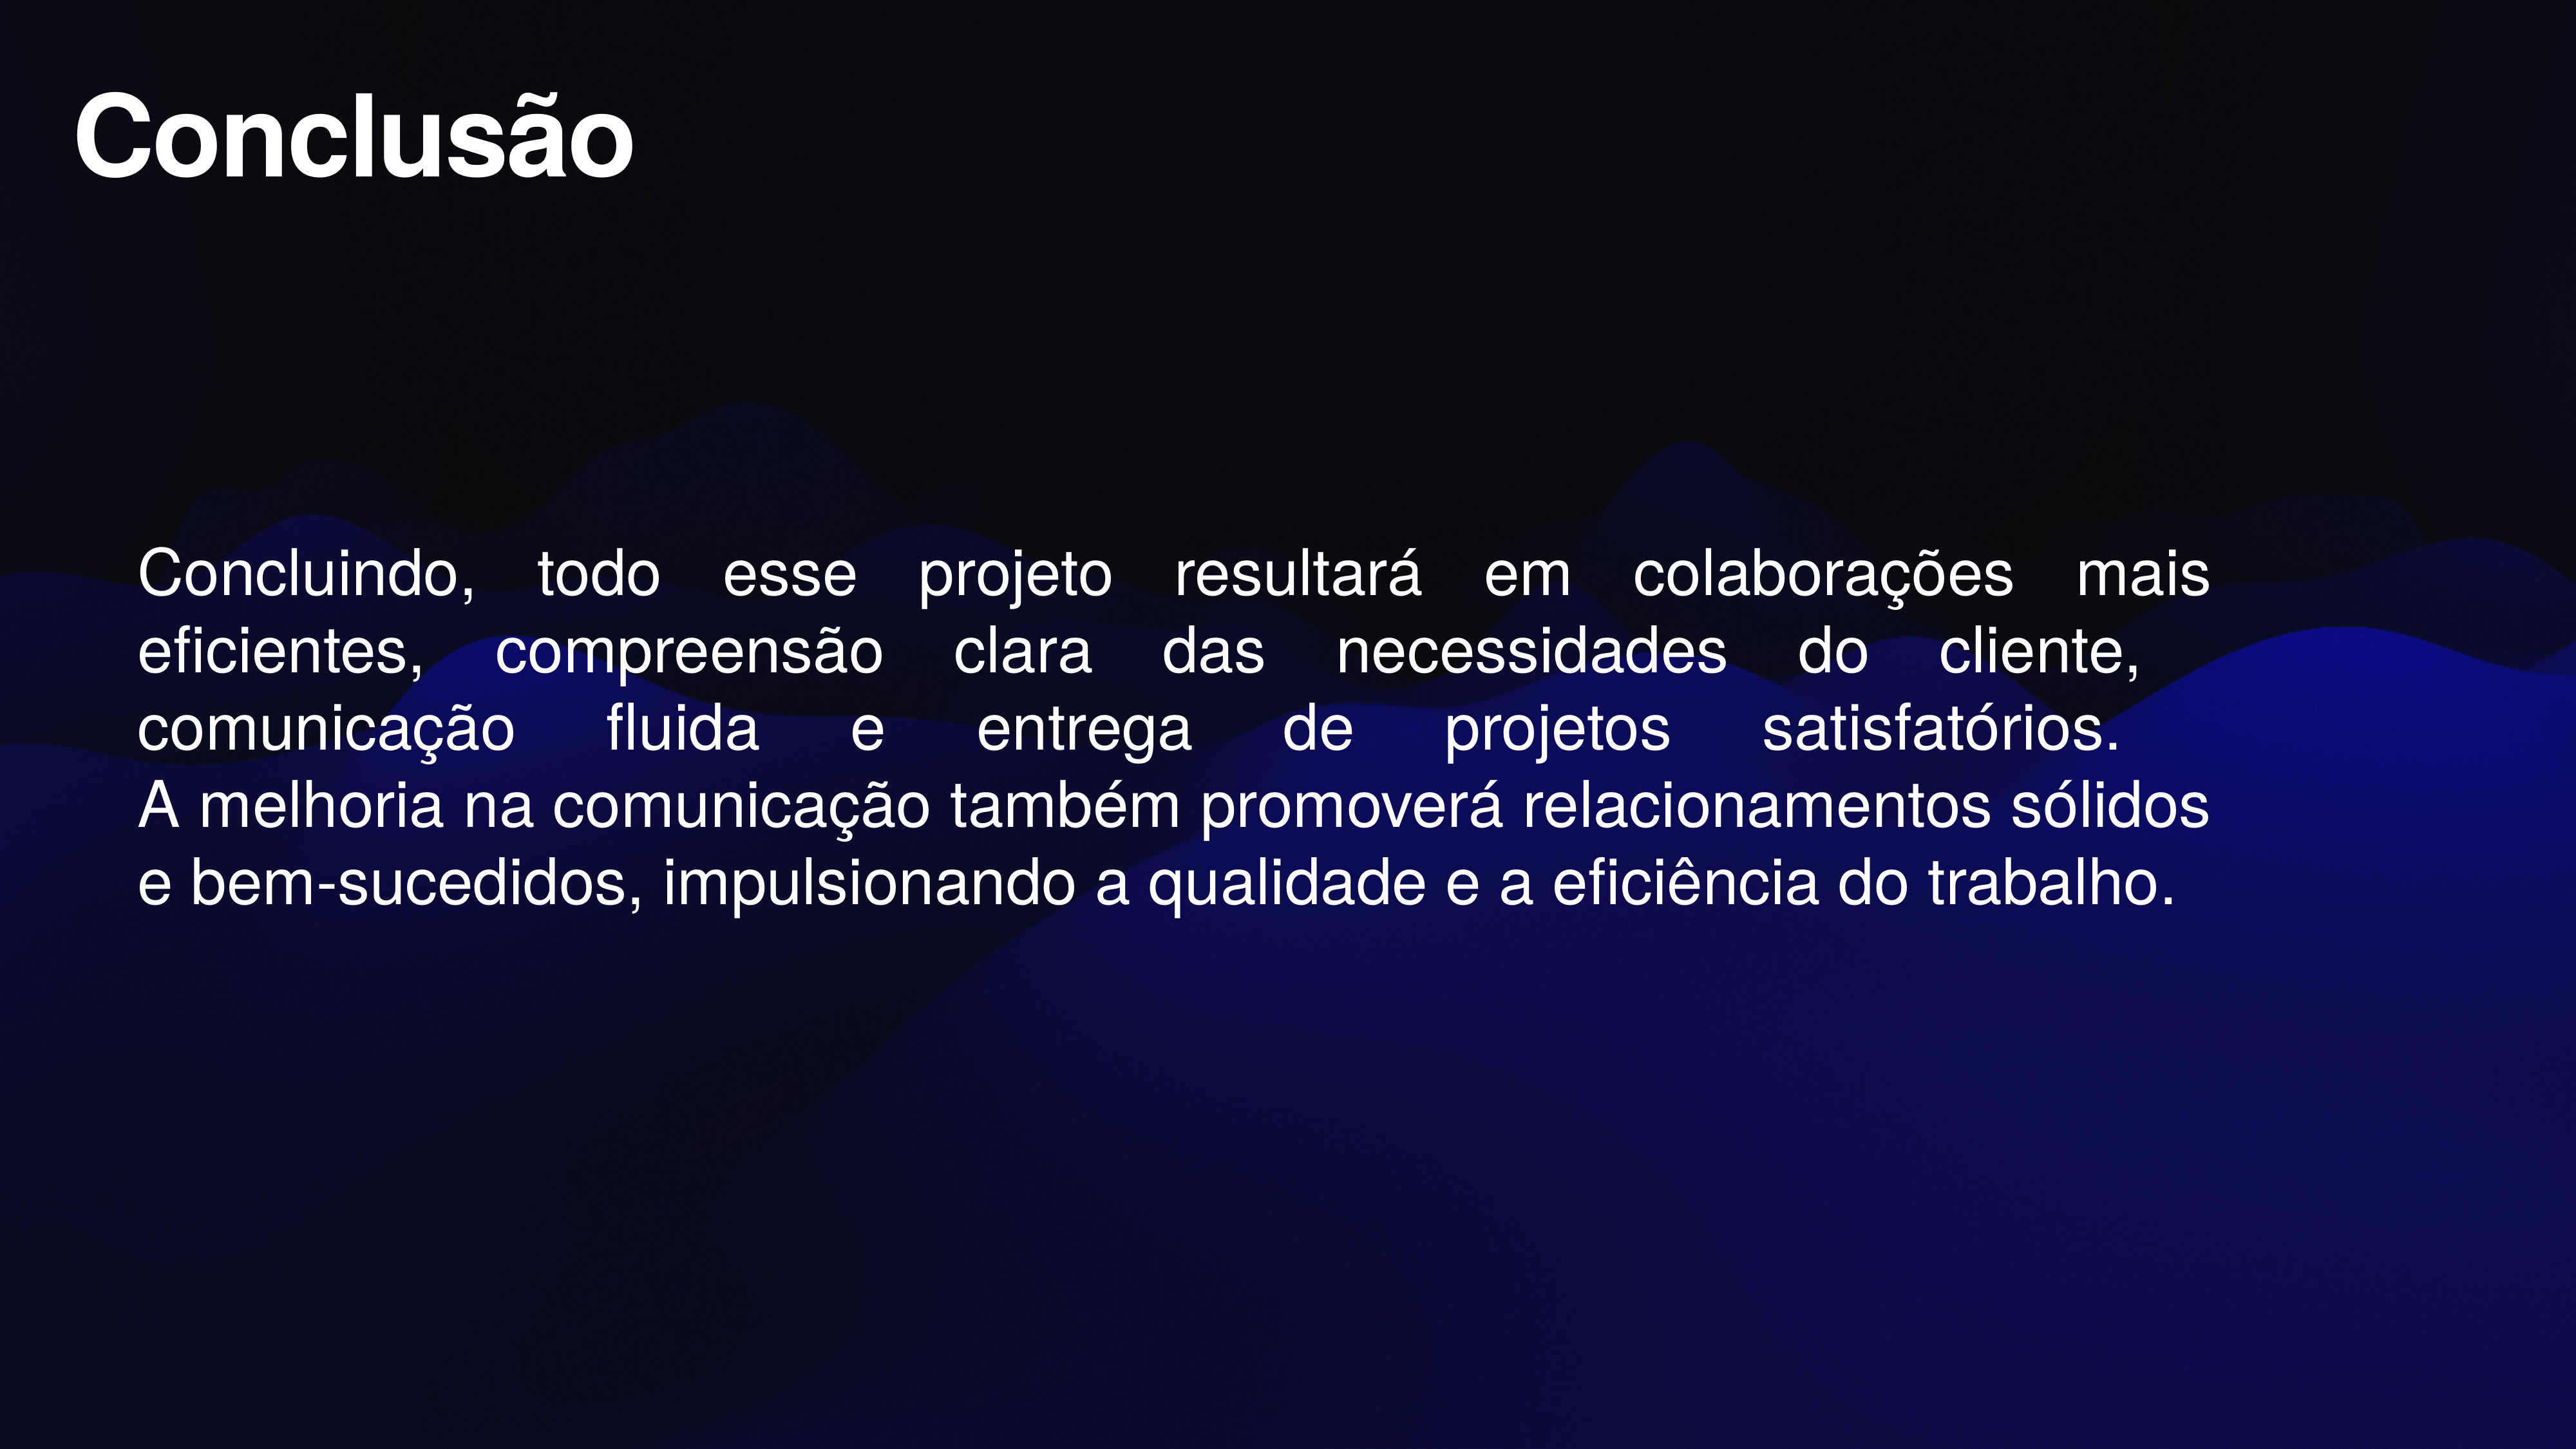

Conclusão
Concluindo, todo esse projeto resultará em colaborações mais eficientes, compreensão clara das necessidades do cliente,  comunicação fluida e entrega de projetos satisfatórios.
A melhoria na comunicação também promoverá relacionamentos sólidos e bem-sucedidos, impulsionando a qualidade e a eficiência do trabalho.